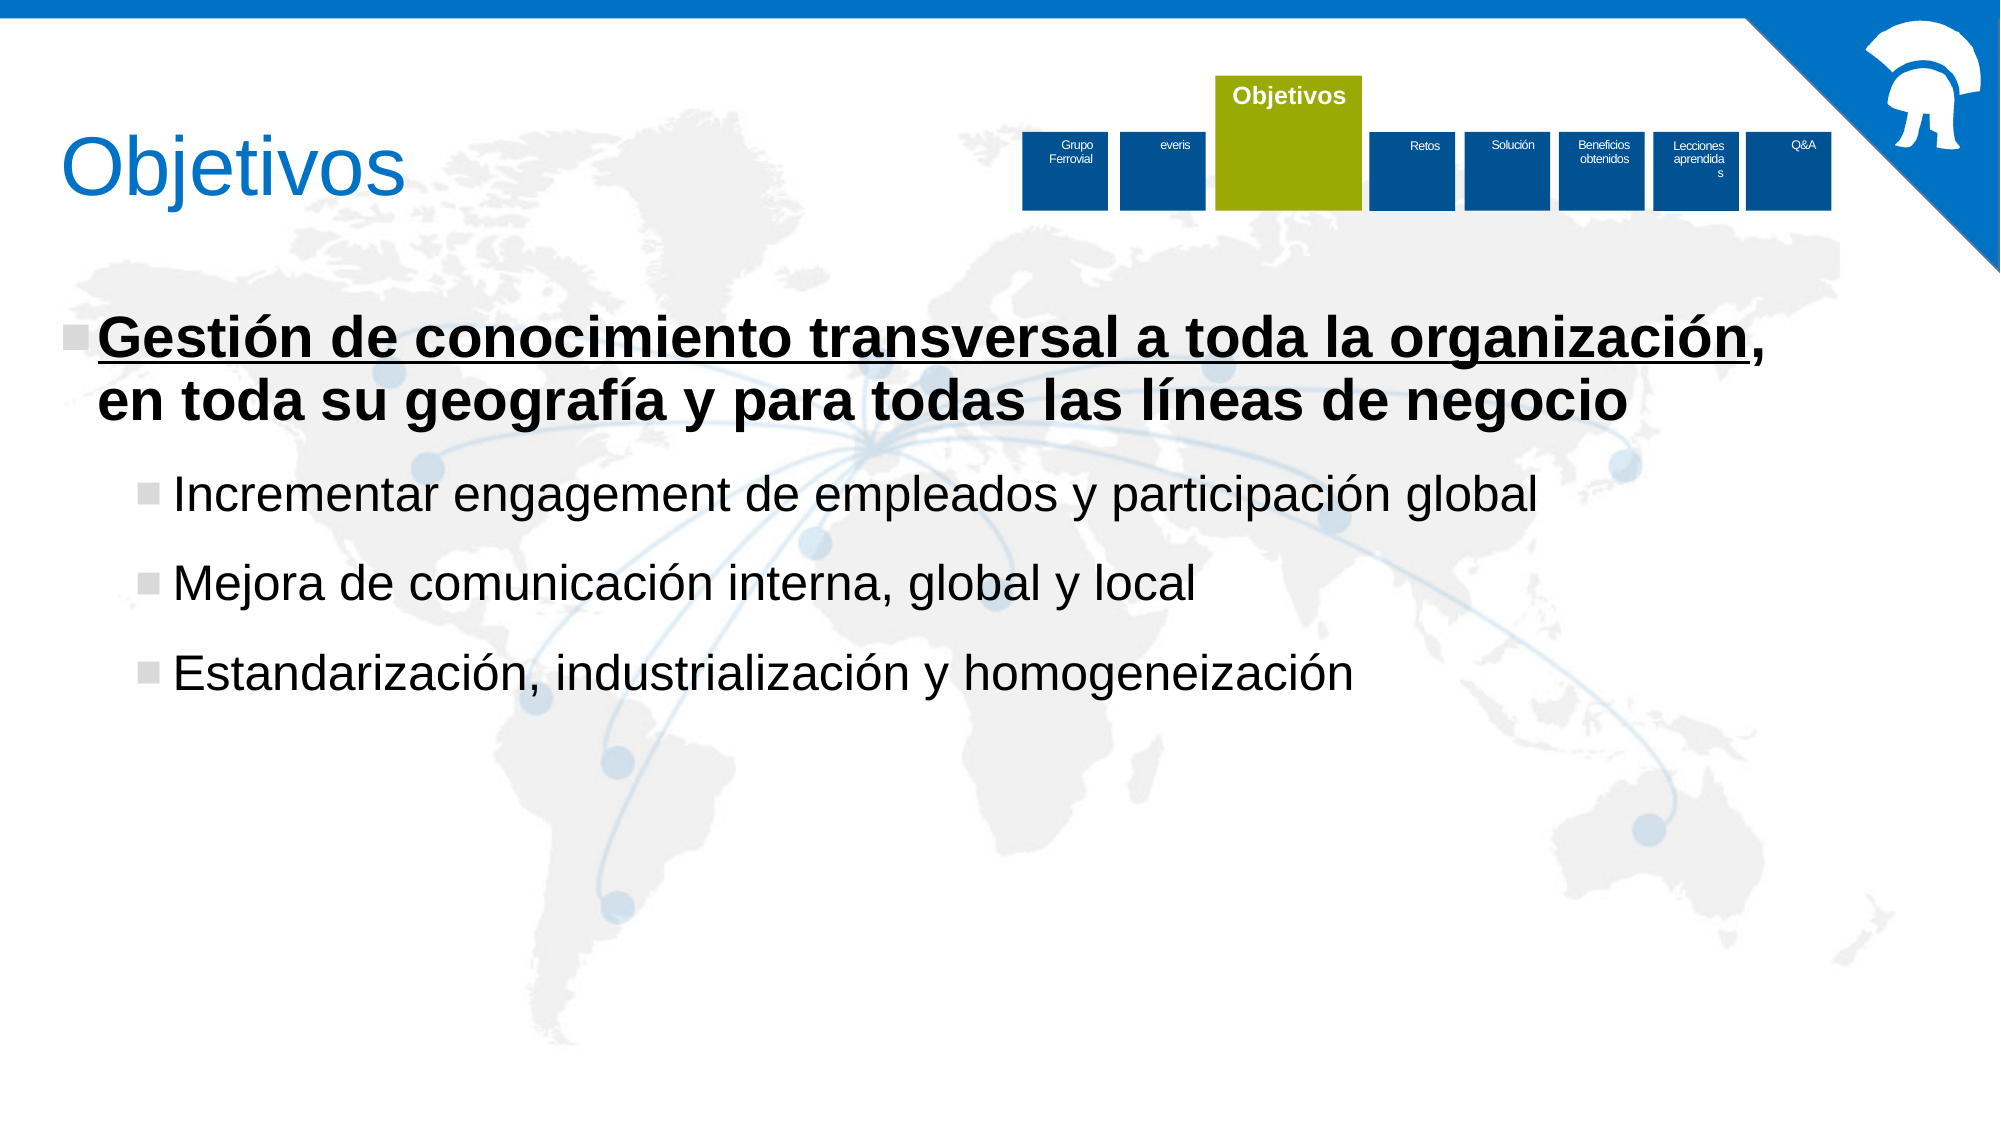

# Objetivos
Objetivos
Grupo Ferrovial
everis
Solución
Beneficios obtenidos
Lecciones aprendidas
Q&A
Retos
Gestión de conocimiento transversal a toda la organización, en toda su geografía y para todas las líneas de negocio
Incrementar engagement de empleados y participación global
Mejora de comunicación interna, global y local
Estandarización, industrialización y homogeneización